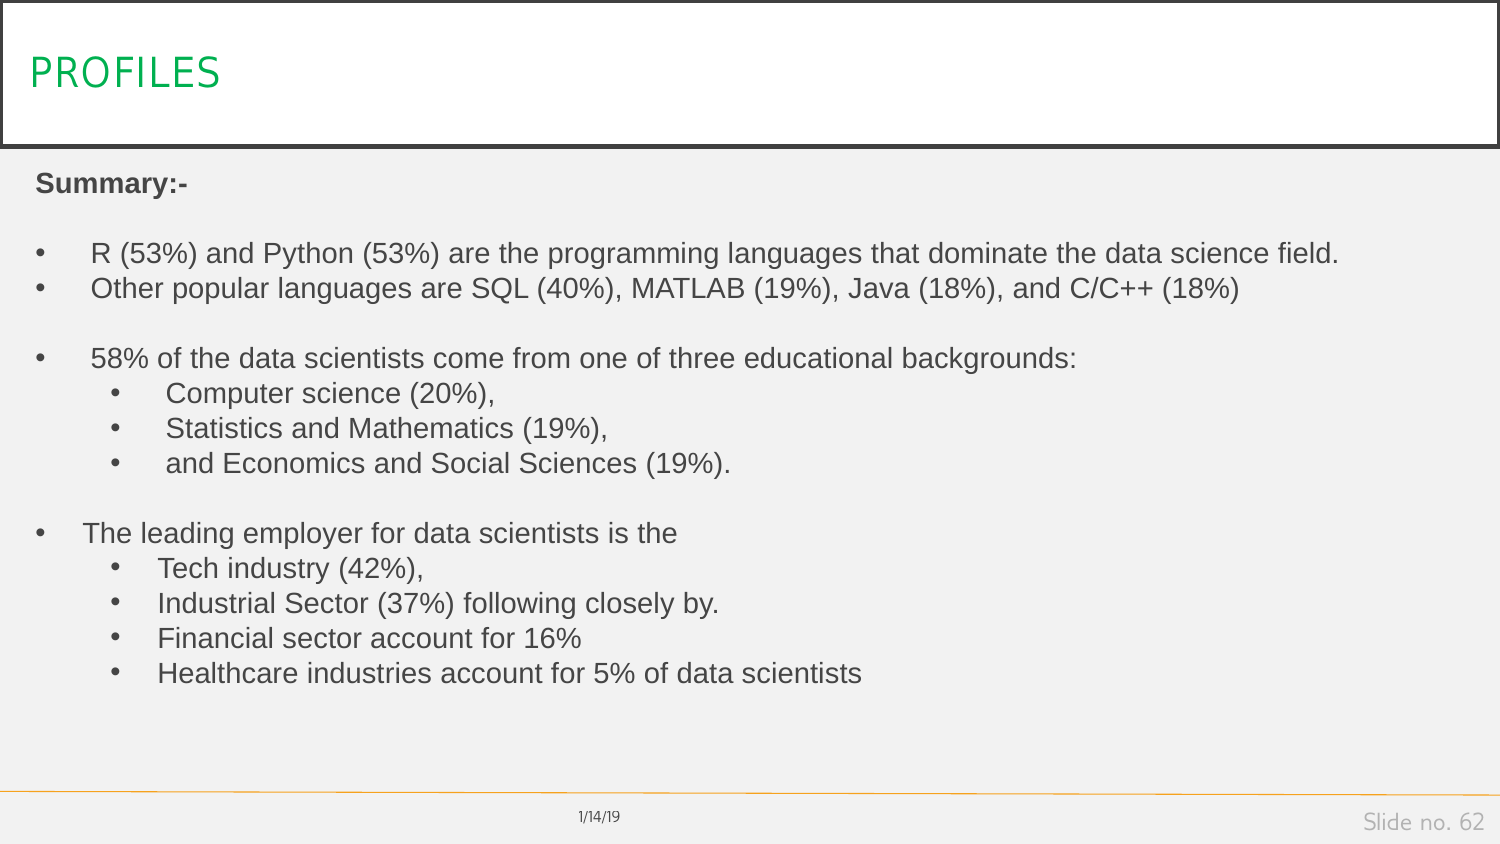

# profiles
Summary:-

 R (53%) and Python (53%) are the programming languages that dominate the data science field.
 Other popular languages are SQL (40%), MATLAB (19%), Java (18%), and C/C++ (18%)

 58% of the data scientists come from one of three educational backgrounds:
 Computer science (20%),
 Statistics and Mathematics (19%),
 and Economics and Social Sciences (19%).

The leading employer for data scientists is the
Tech industry (42%),
Industrial Sector (37%) following closely by.
Financial sector account for 16%
Healthcare industries account for 5% of data scientists
1/14/19
Slide no. 62